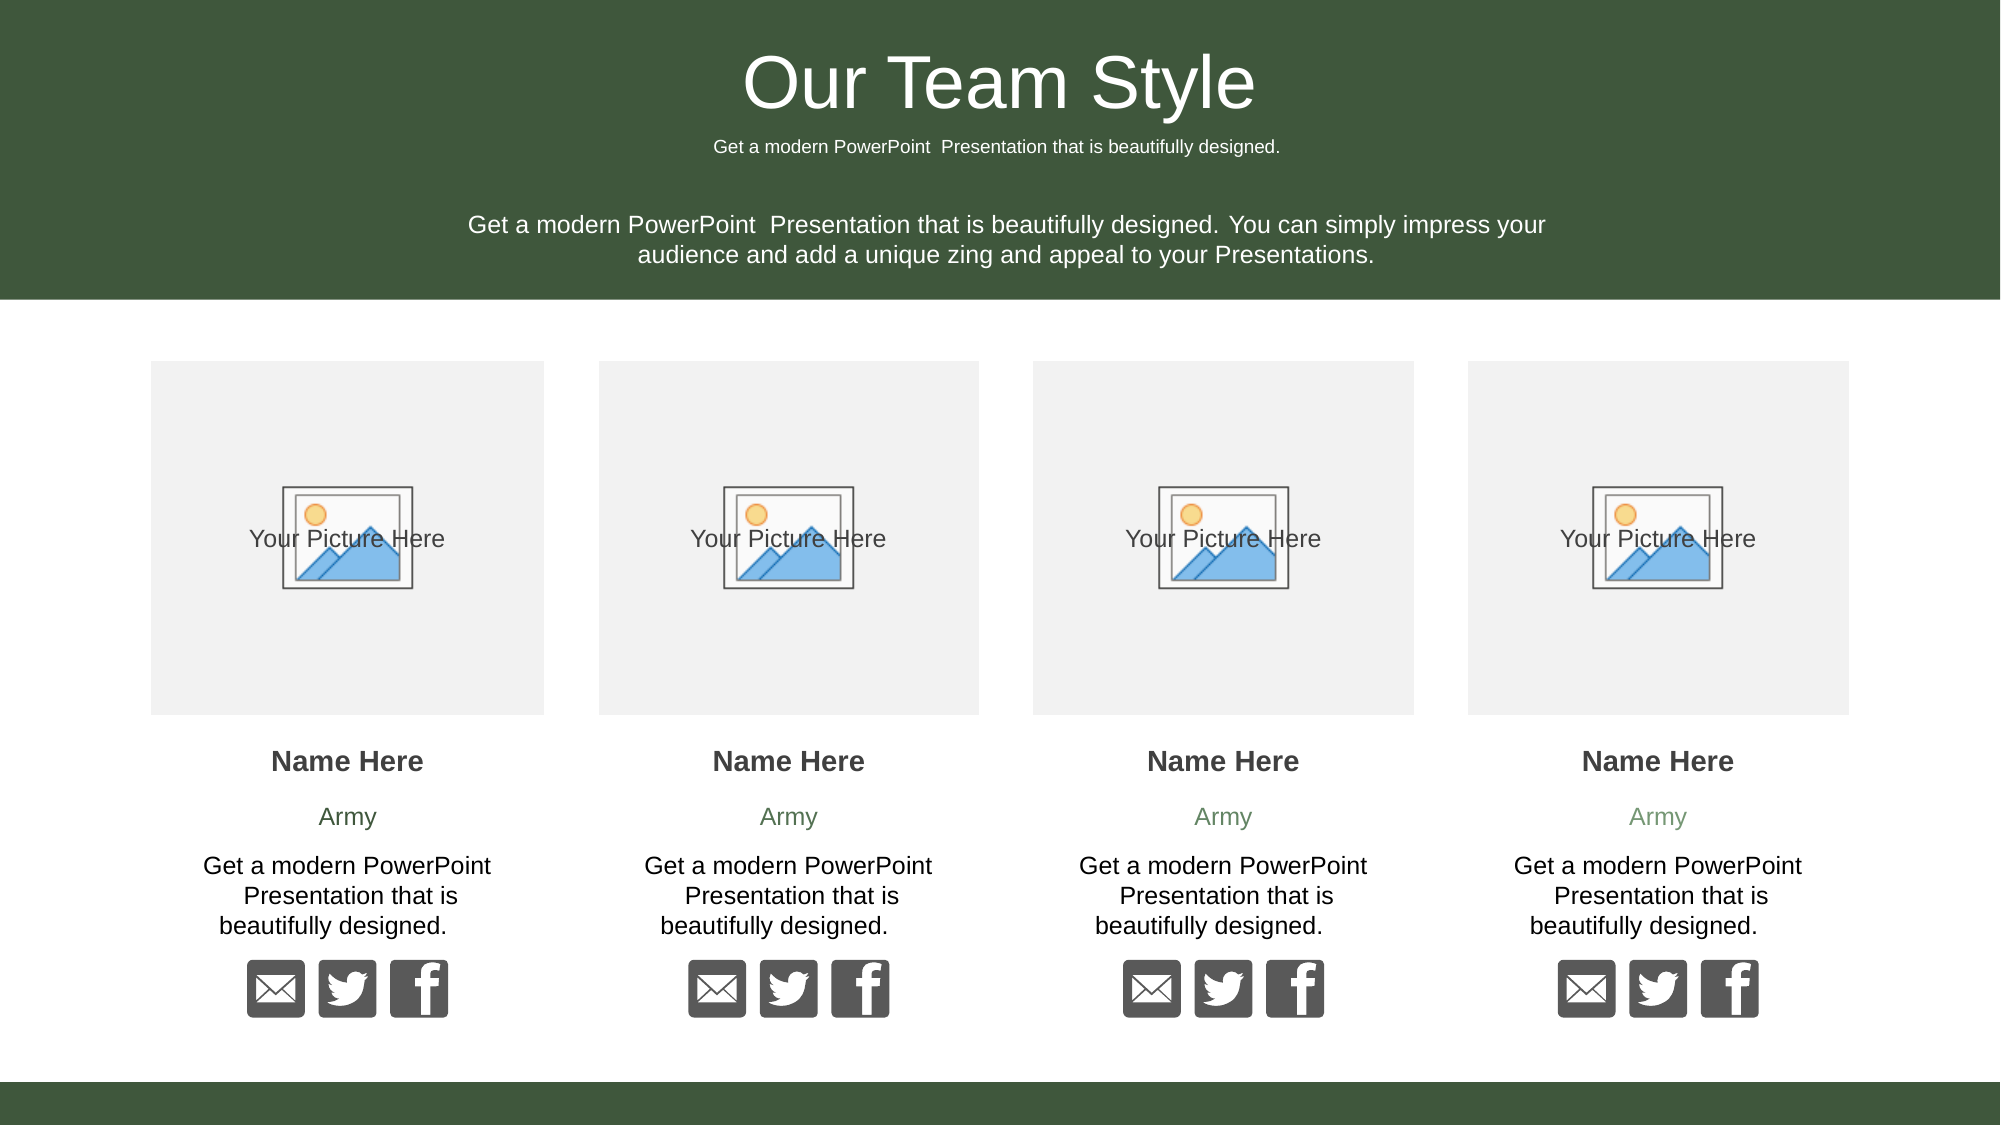

# Our Team Style
Get a modern PowerPoint  Presentation that is beautifully designed.
Get a modern PowerPoint  Presentation that is beautifully designed. You can simply impress your audience and add a unique zing and appeal to your Presentations.

Name Here
Name Here
Name Here
Name Here
Army
Army
Army
Army
Get a modern PowerPoint  Presentation that is beautifully designed.
Get a modern PowerPoint  Presentation that is beautifully designed.
Get a modern PowerPoint  Presentation that is beautifully designed.
Get a modern PowerPoint  Presentation that is beautifully designed.